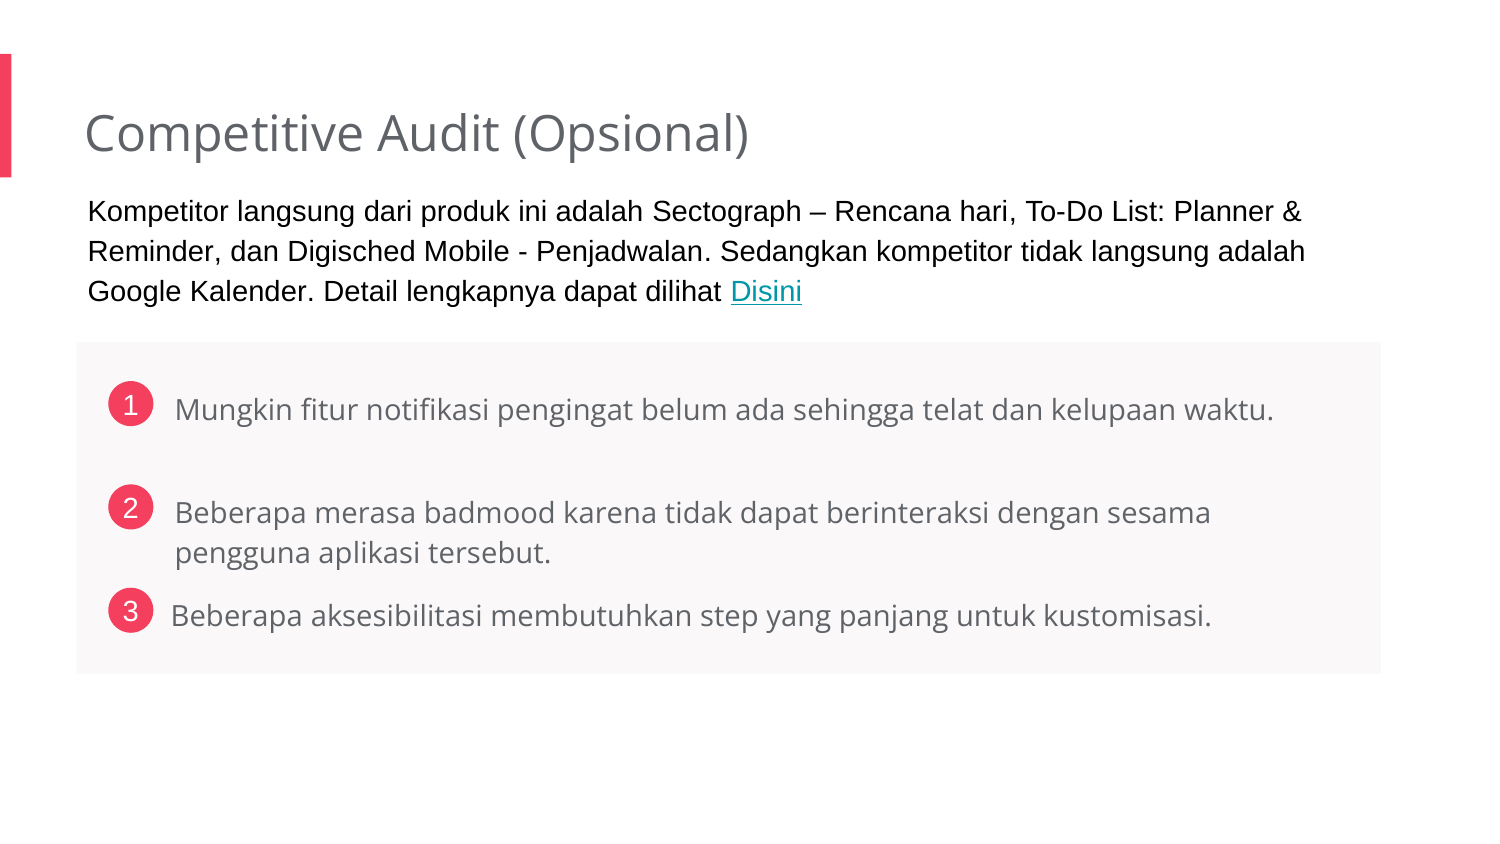

Competitive Audit (Opsional)
Kompetitor langsung dari produk ini adalah Sectograph – Rencana hari, To-Do List: Planner & Reminder, dan Digisched Mobile - Penjadwalan. Sedangkan kompetitor tidak langsung adalah Google Kalender. Detail lengkapnya dapat dilihat Disini

Mungkin fitur notifikasi pengingat belum ada sehingga telat dan kelupaan waktu.
1
Beberapa merasa badmood karena tidak dapat berinteraksi dengan sesama pengguna aplikasi tersebut.
2
Beberapa aksesibilitasi membutuhkan step yang panjang untuk kustomisasi.
3